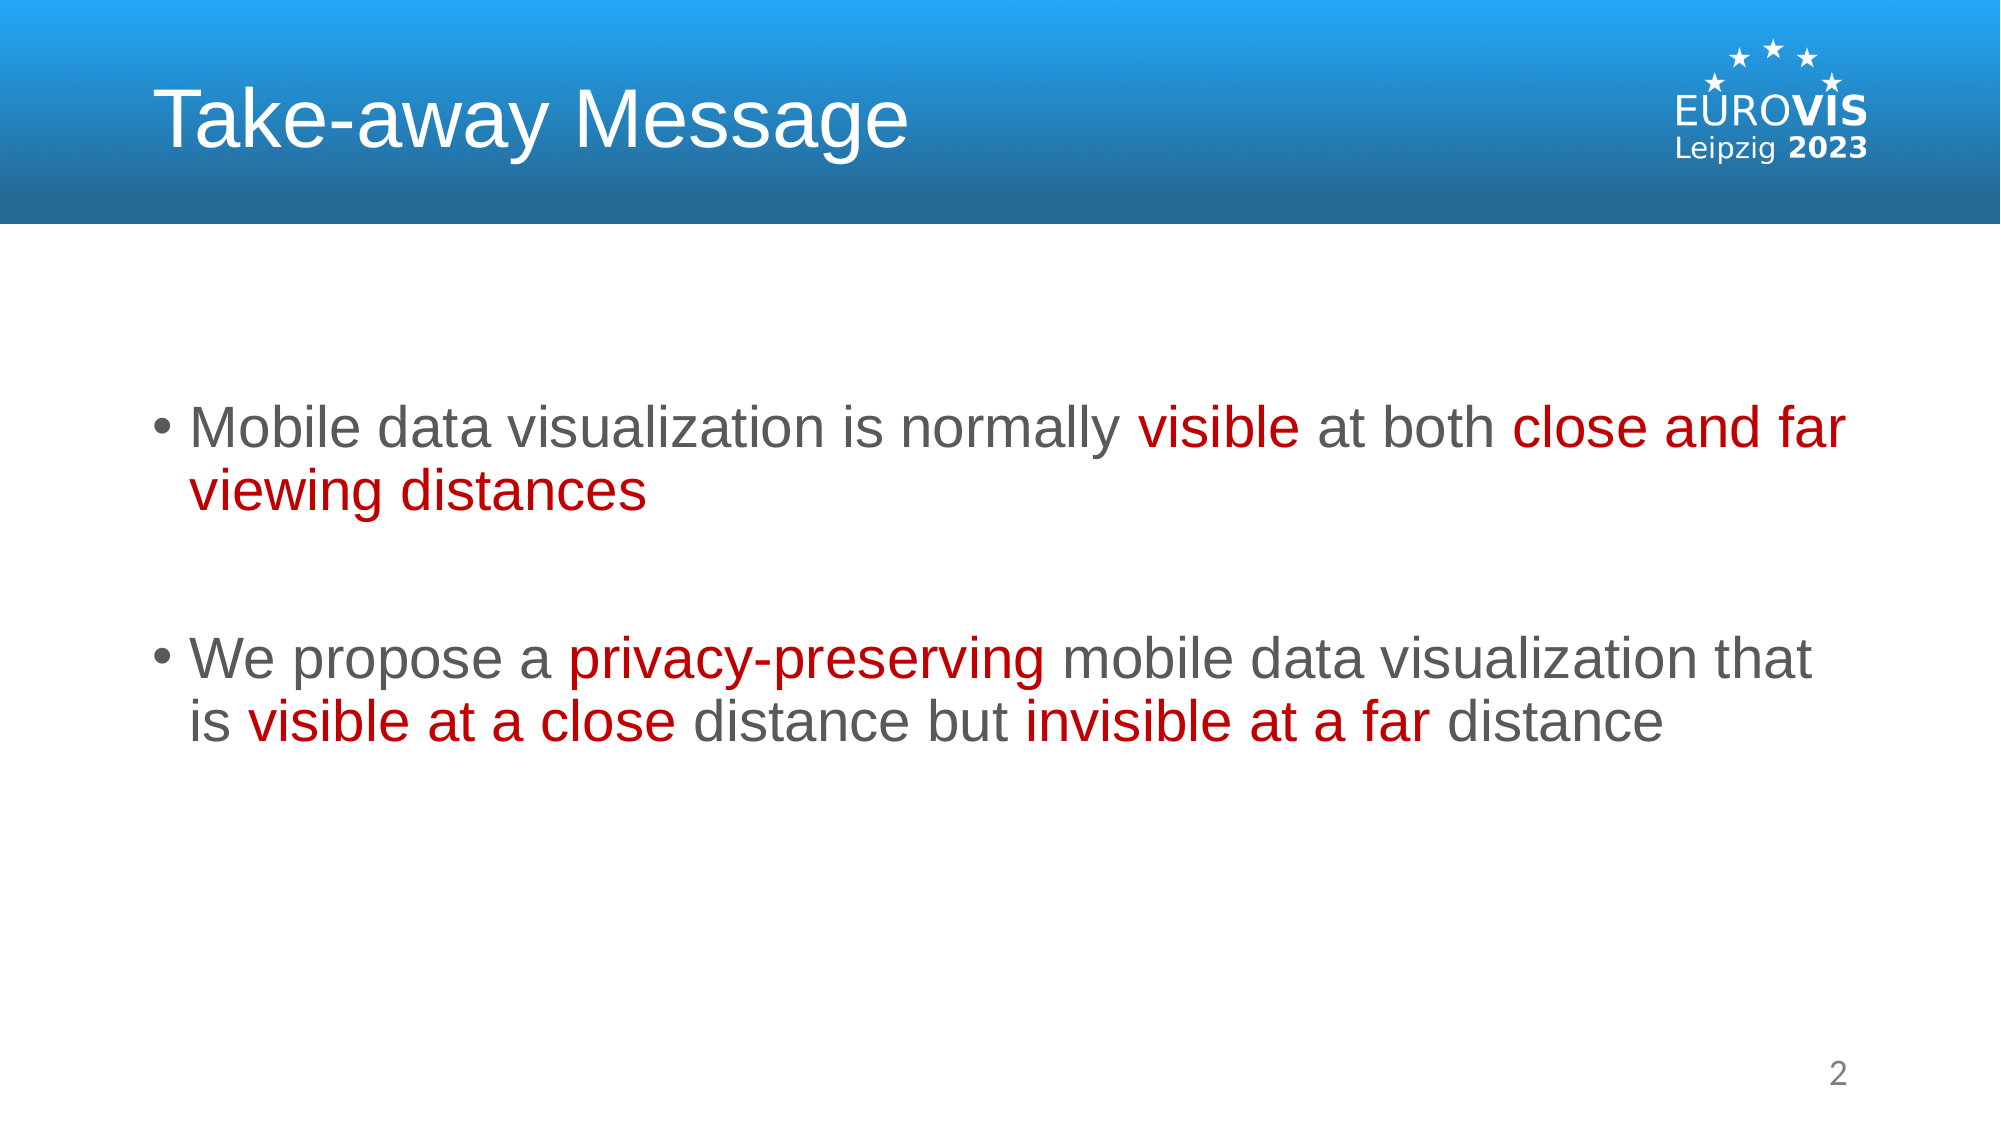

# Take-away Message

Mobile data visualization is normally visible at both close and far viewing distances

We propose a privacy-preserving mobile data visualization that is visible at a close distance but invisible at a far distance

2